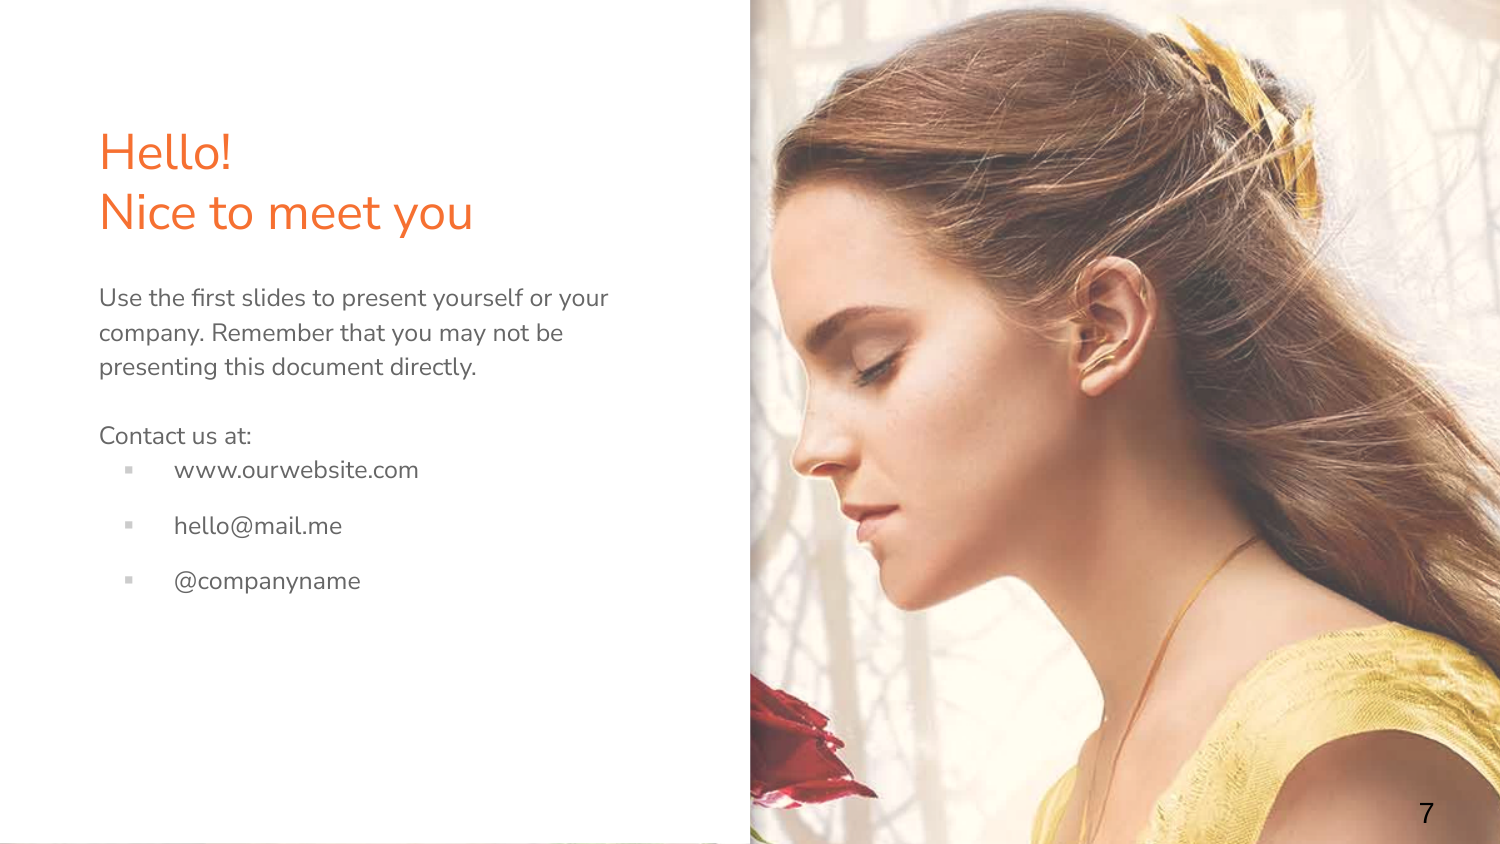

# Hello!
Nice to meet you
Use the first slides to present yourself or your company. Remember that you may not be presenting this document directly.

Contact us at:
www.ourwebsite.com
hello@mail.me
@companyname
7